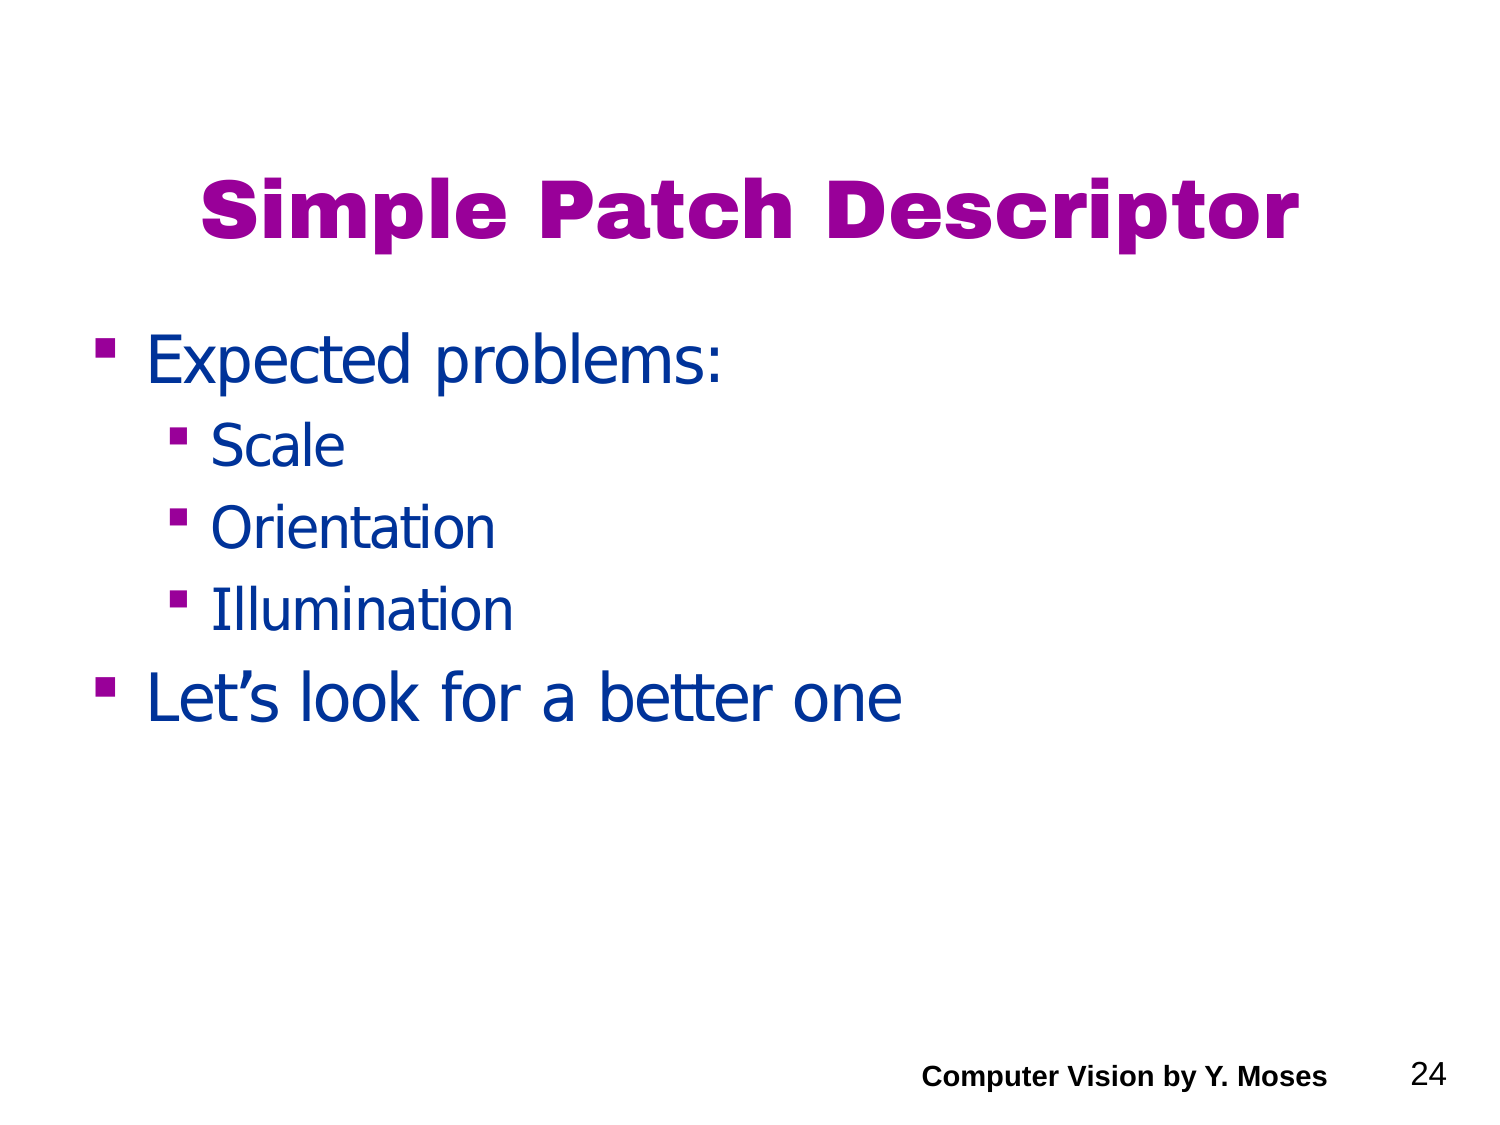

# Simple Patch Descriptor
Expected problems:
Scale
Orientation
Illumination
Let’s look for a better one

Computer Vision by Y. Moses
24